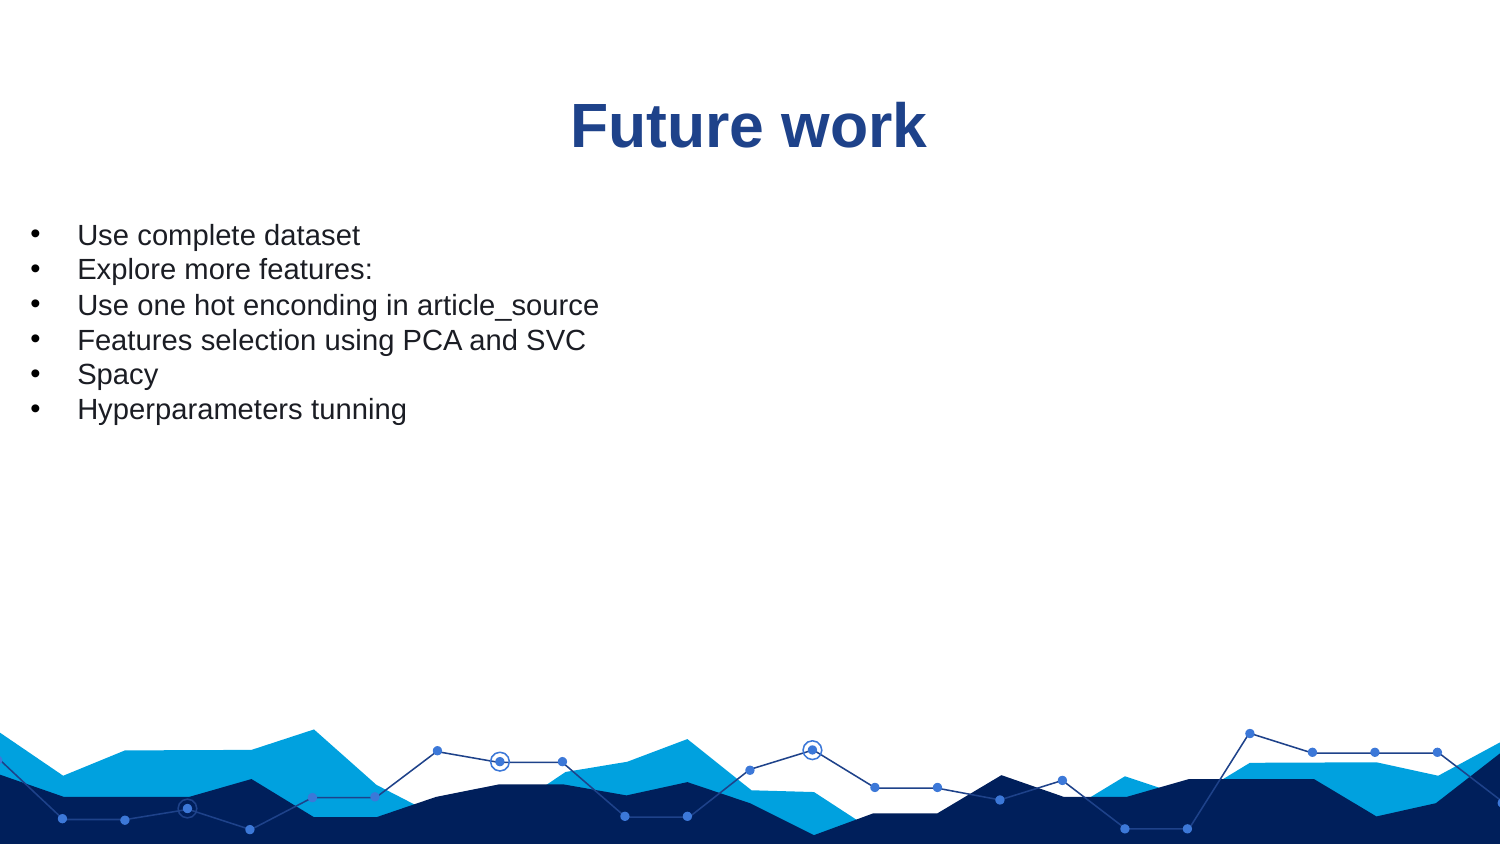

# Future work
Use complete dataset
Explore more features:
Use one hot enconding in article_source
Features selection using PCA and SVC
Spacy
Hyperparameters tunning